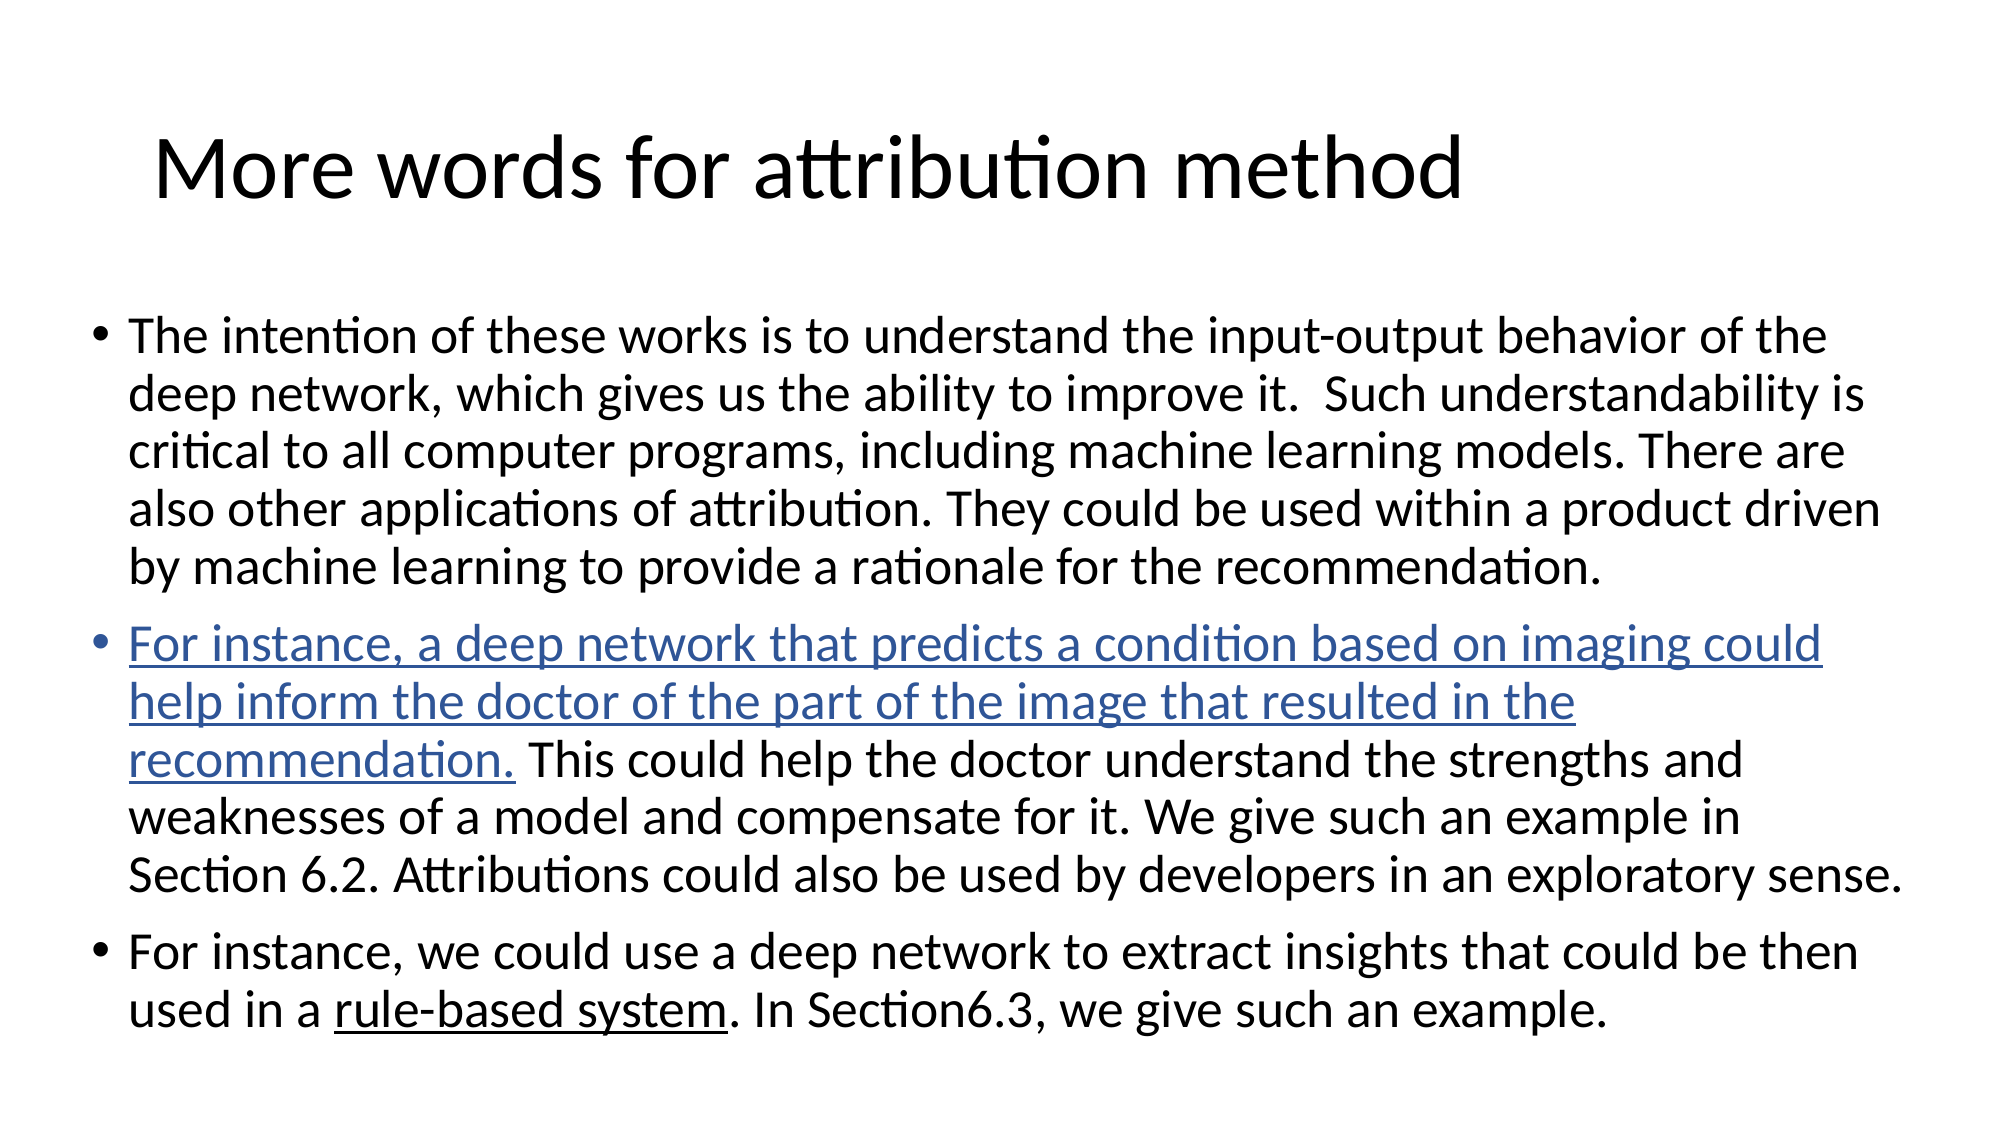

# More words for attribution method
﻿The intention of these works is to understand the input-output behavior of the deep network, which gives us the ability to improve it.  Such understandability is critical to all computer programs, including machine learning models. There are also other applications of attribution. They could be used within a product driven by machine learning to provide a rationale for the recommendation.
For instance, a deep network that predicts a condition based on imaging could help inform the doctor of the part of the image that resulted in the recommendation. This could help the doctor understand the strengths and weaknesses of a model and compensate for it. We give such an example in Section 6.2. Attributions could also be used by developers in an exploratory sense.
For instance, we could use a deep network to extract insights that could be then used in a rule-based system. In Section6.3, we give such an example.